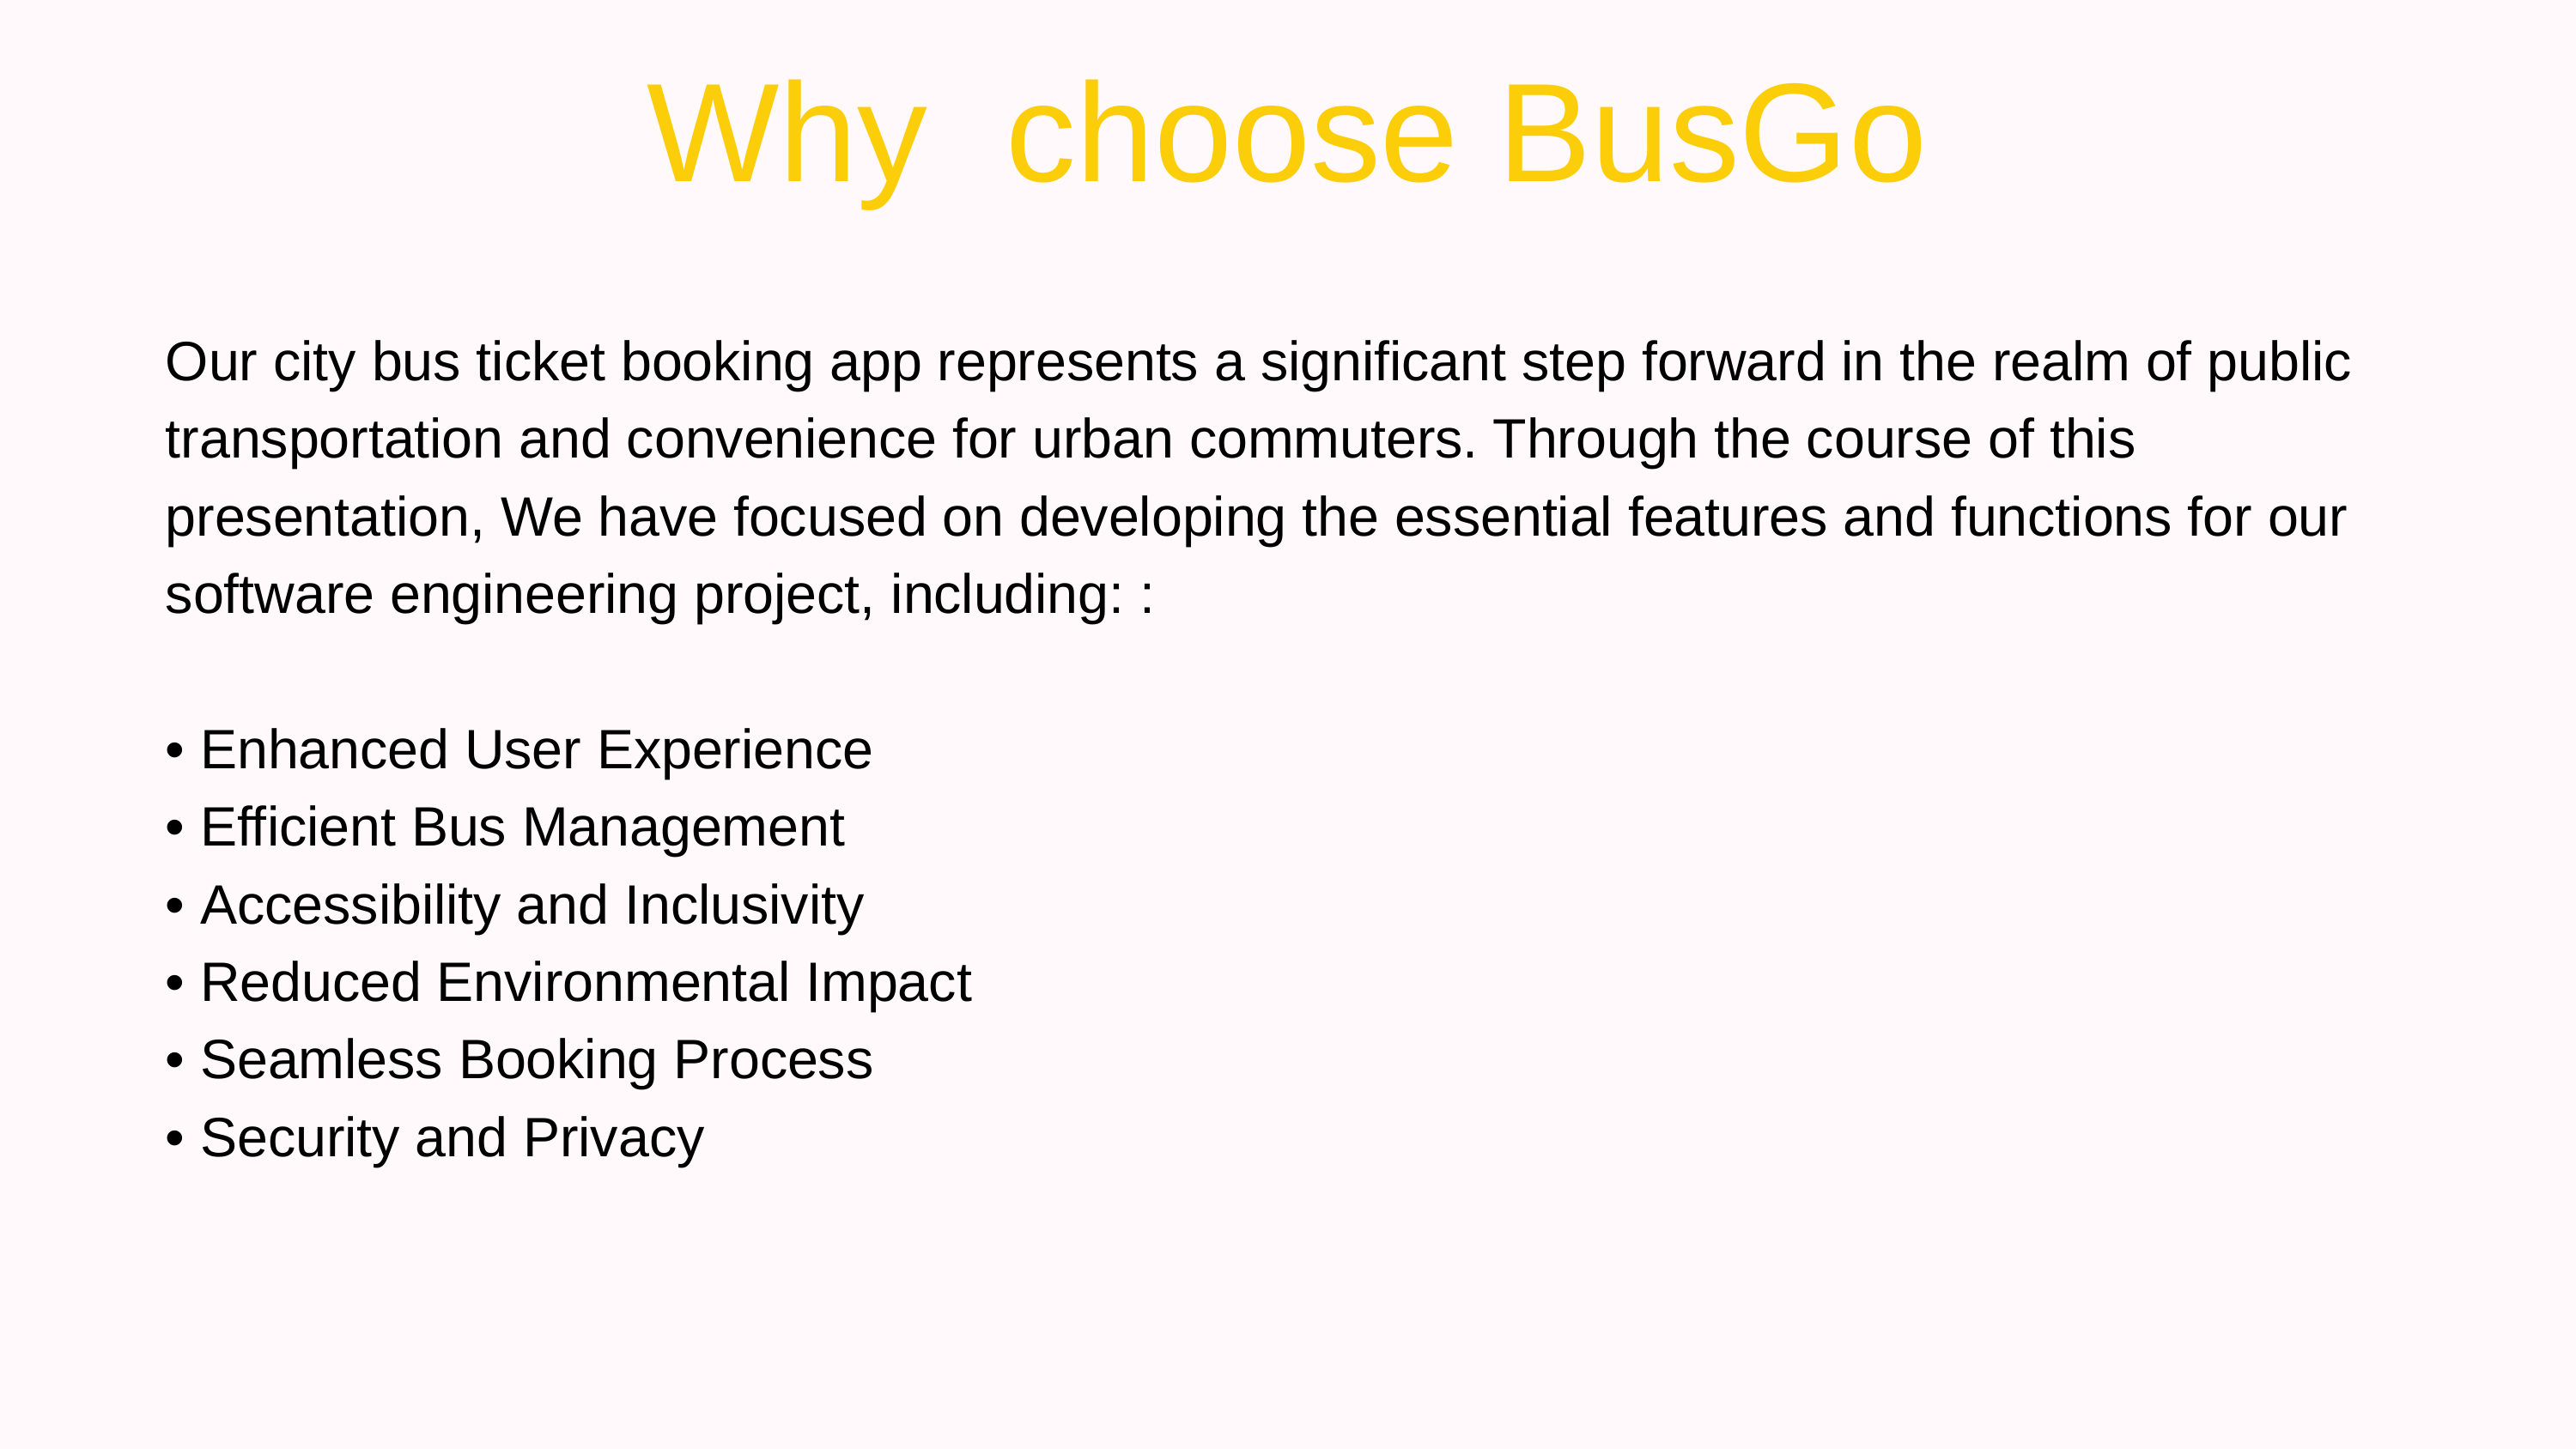

Why  choose BusGo
Our city bus ticket booking app represents a significant step forward in the realm of public transportation and convenience for urban commuters. Through the course of this presentation, We have focused on developing the essential features and functions for our software engineering project, including: :

• Enhanced User Experience
• Efficient Bus Management
• Accessibility and Inclusivity
• Reduced Environmental Impact
• Seamless Booking Process
• Security and Privacy